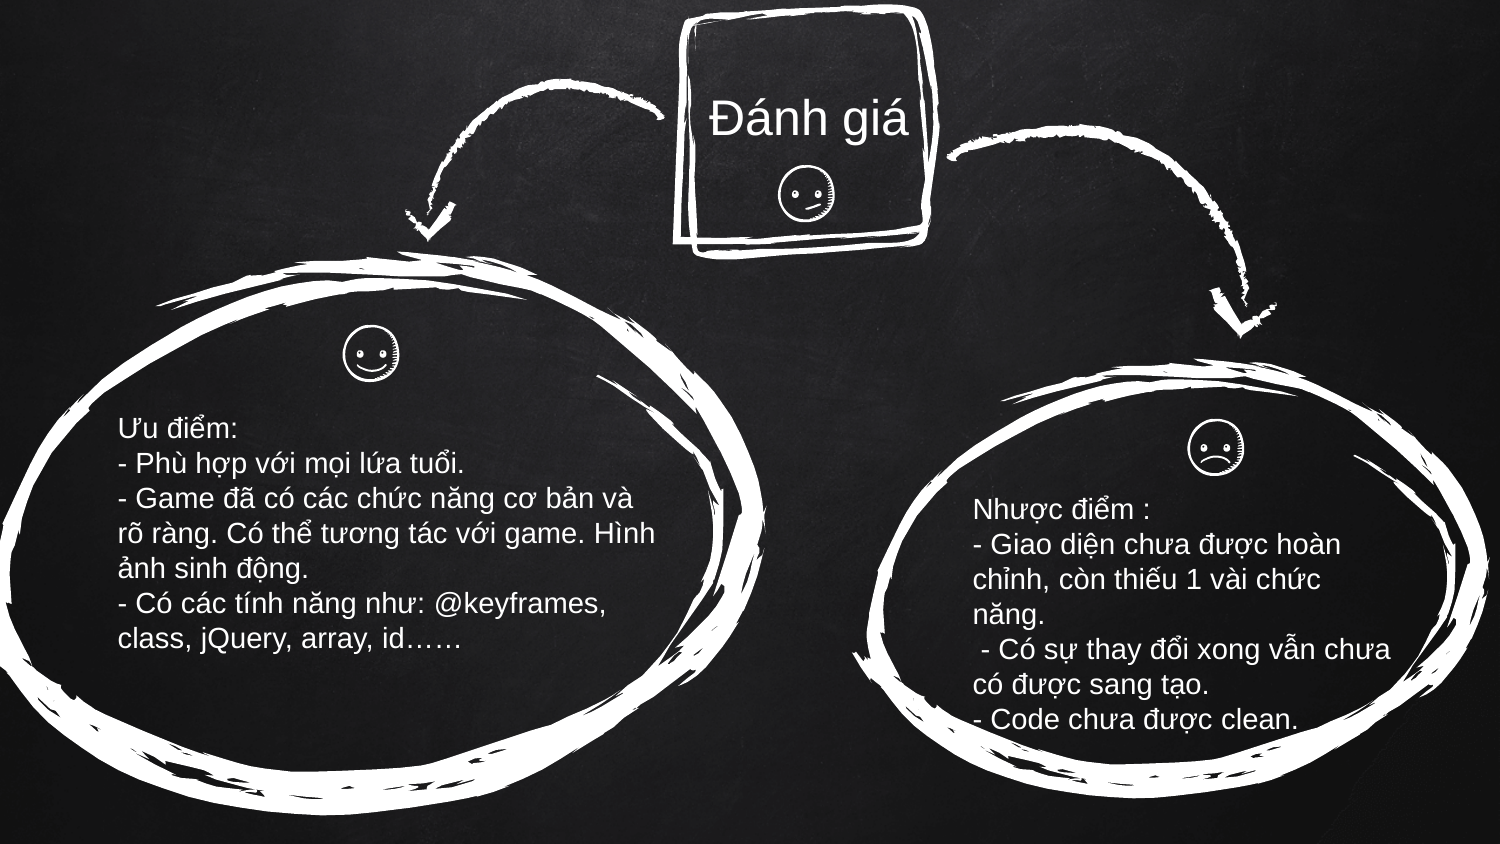

Đánh giá

Ưu điểm:
- Phù hợp với mọi lứa tuổi.
- Game đã có các chức năng cơ bản và rõ ràng. Có thể tương tác với game. Hình ảnh sinh động.
- Có các tính năng như: @keyframes, class, jQuery, array, id……

Nhược điểm :
- Giao diện chưa được hoàn chỉnh, còn thiếu 1 vài chức năng.
 - Có sự thay đổi xong vẫn chưa có được sang tạo.
- Code chưa được clean.